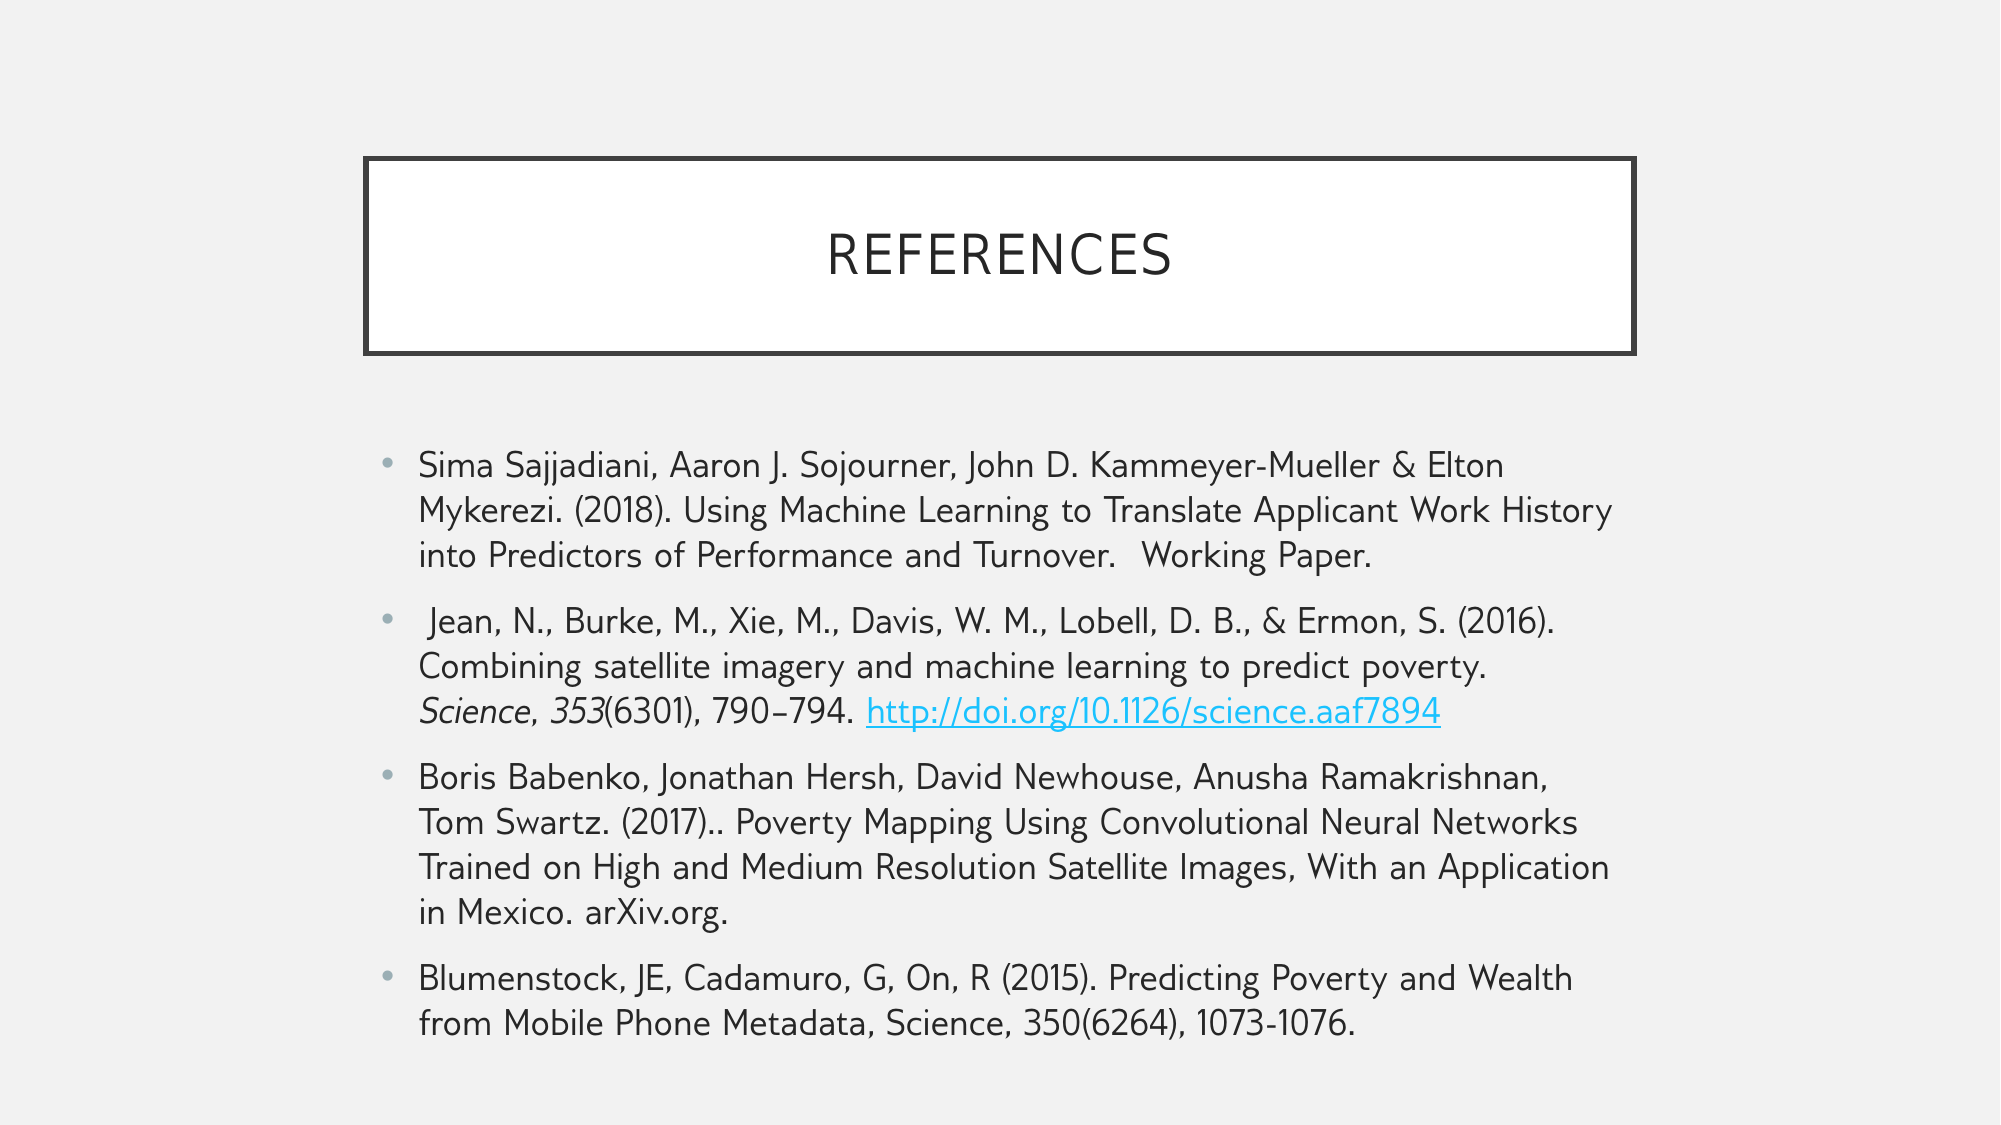

# References
Sima Sajjadiani, Aaron J. Sojourner, John D. Kammeyer-Mueller & Elton Mykerezi. (2018). Using Machine Learning to Translate Applicant Work History into Predictors of Performance and Turnover.  Working Paper.
 Jean, N., Burke, M., Xie, M., Davis, W. M., Lobell, D. B., & Ermon, S. (2016). Combining satellite imagery and machine learning to predict poverty. Science, 353(6301), 790–794. http://doi.org/10.1126/science.aaf7894
Boris Babenko, Jonathan Hersh, David Newhouse, Anusha Ramakrishnan, Tom Swartz. (2017).. Poverty Mapping Using Convolutional Neural Networks Trained on High and Medium Resolution Satellite Images, With an Application in Mexico. arXiv.org.
Blumenstock, JE, Cadamuro, G, On, R (2015). Predicting Poverty and Wealth from Mobile Phone Metadata, Science, 350(6264), 1073-1076.